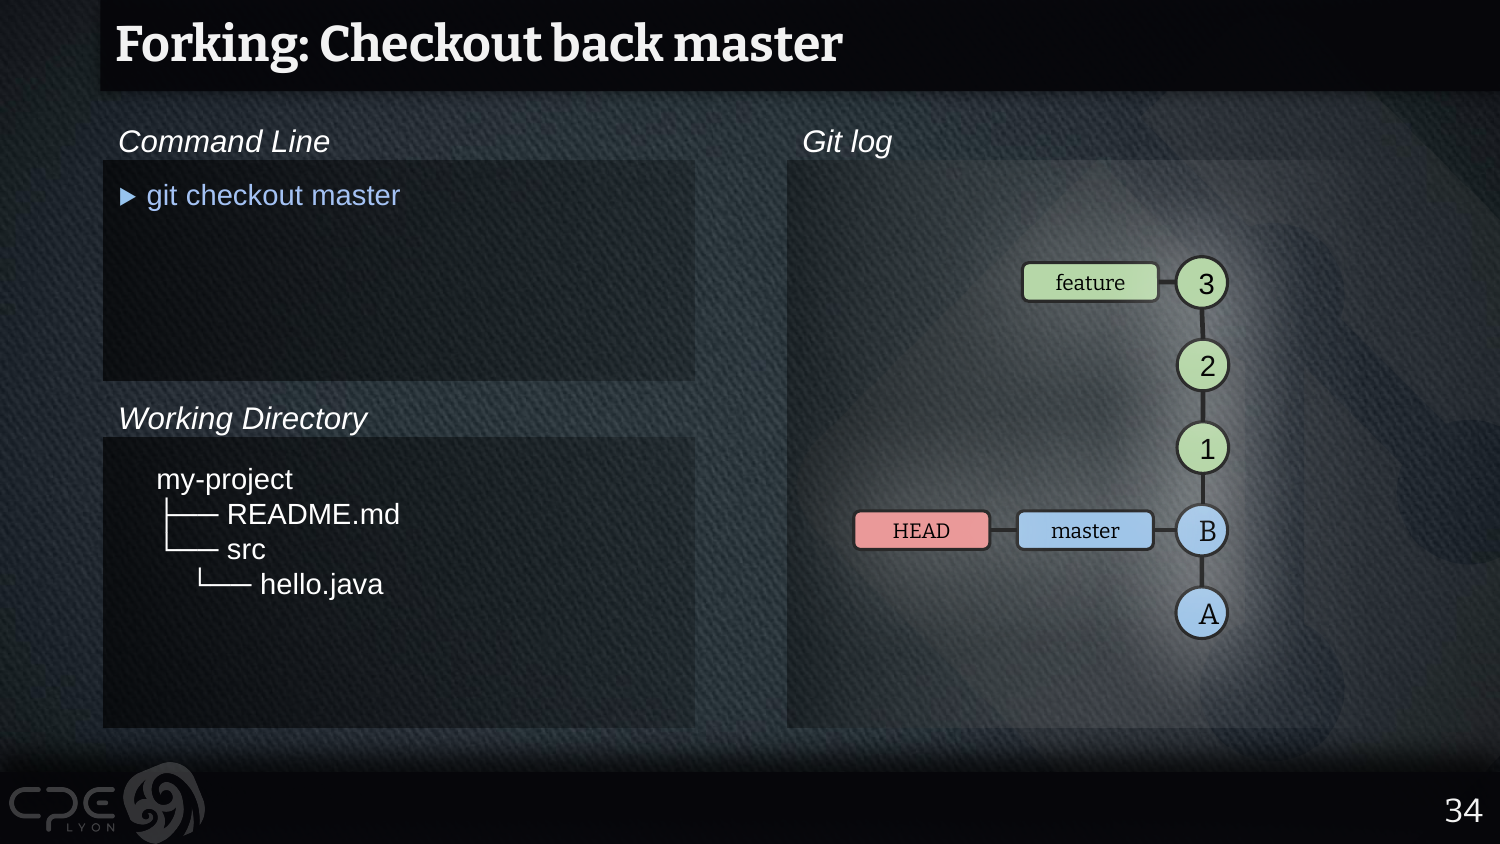

# Forking: Checkout back master
Command Line
Git log
⯈ git checkout master

3
feature
2
Working Directory
1

my-project
├── README.md
└── src
    └── hello.java

B
HEAD
master
A